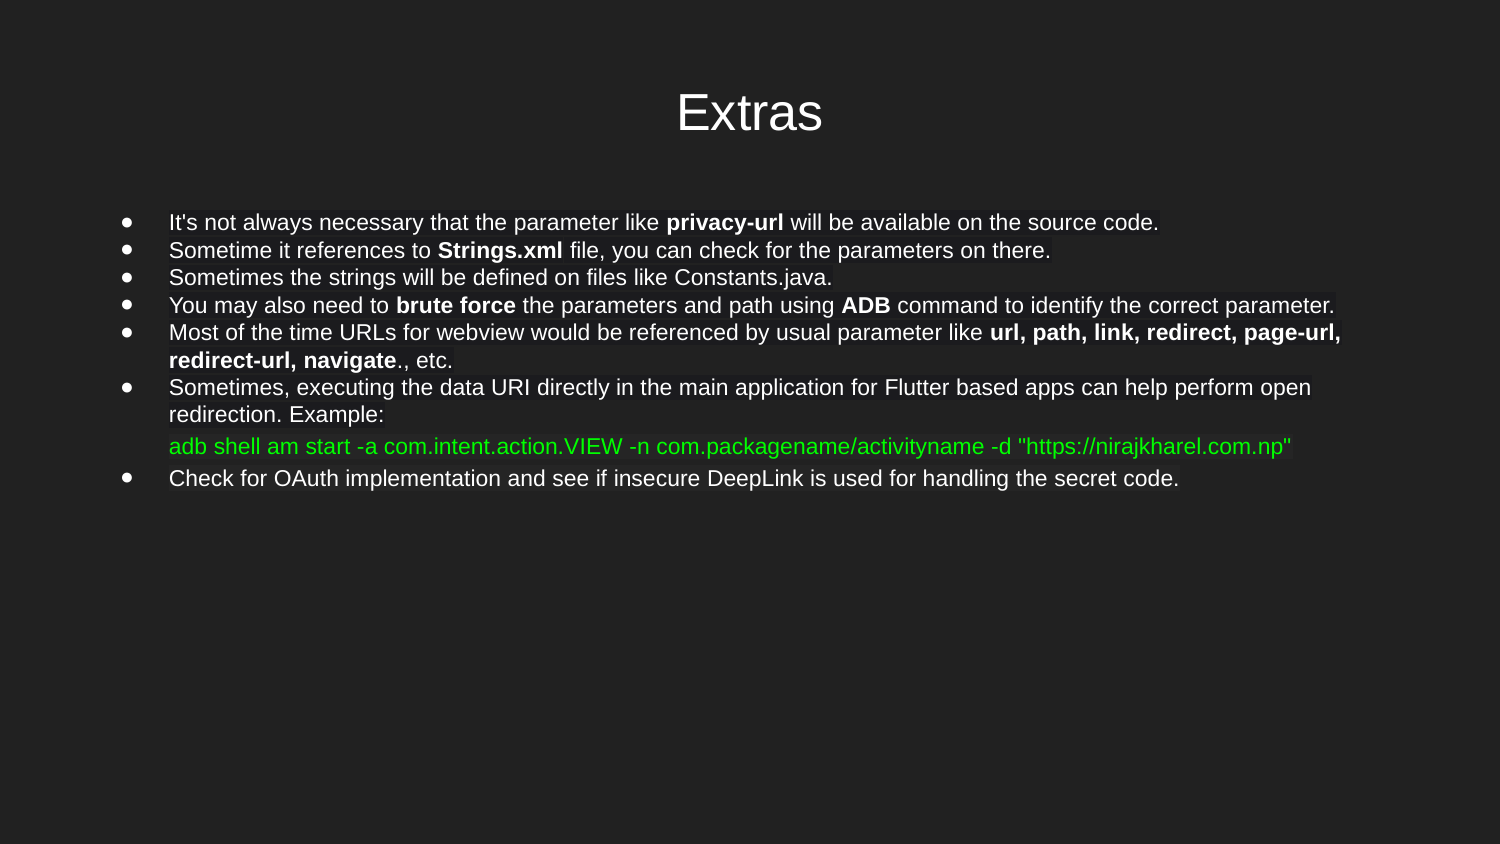

Extras
It's not always necessary that the parameter like privacy-url will be available on the source code.
Sometime it references to Strings.xml file, you can check for the parameters on there.
Sometimes the strings will be defined on files like Constants.java.
You may also need to brute force the parameters and path using ADB command to identify the correct parameter.
Most of the time URLs for webview would be referenced by usual parameter like url, path, link, redirect, page-url, redirect-url, navigate., etc.
Sometimes, executing the data URI directly in the main application for Flutter based apps can help perform open redirection. Example:
adb shell am start -a com.intent.action.VIEW -n com.packagename/activityname -d "https://nirajkharel.com.np"
Check for OAuth implementation and see if insecure DeepLink is used for handling the secret code.